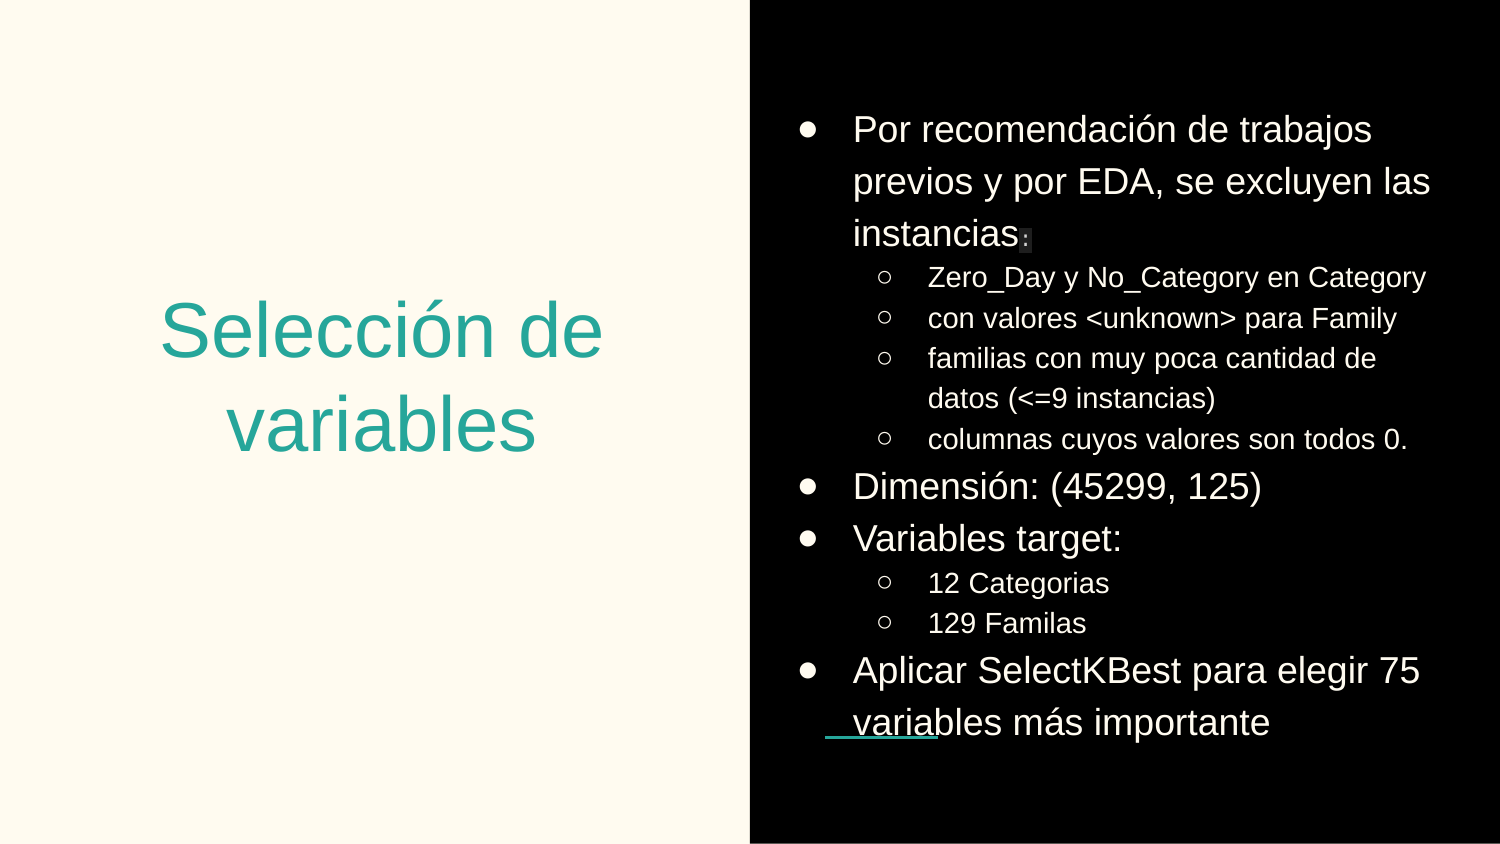

Por recomendación de trabajos previos y por EDA, se excluyen las instancias:
Zero_Day y No_Category en Category
con valores <unknown> para Family
familias con muy poca cantidad de datos (<=9 instancias)
columnas cuyos valores son todos 0.
Dimensión: (45299, 125)
Variables target:
12 Categorias
129 Familas
Aplicar SelectKBest para elegir 75 variables más importante

# Selección de variables